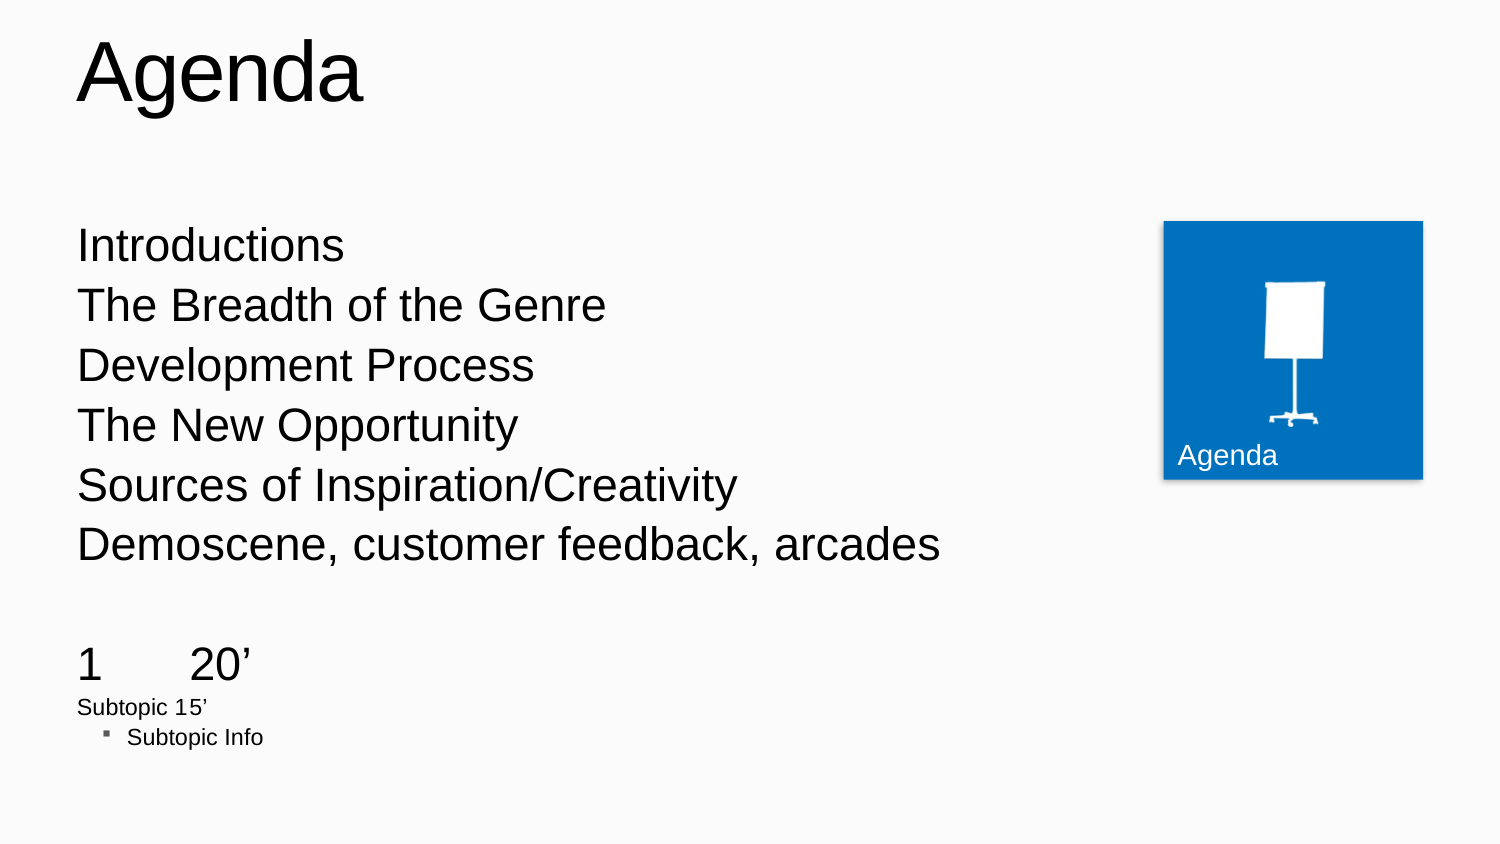

# Agenda
Introductions
The Breadth of the Genre
Development Process
The New Opportunity
Sources of Inspiration/Creativity
Demoscene, customer feedback, arcades

1	20’
Subtopic 1	5’
Subtopic Info